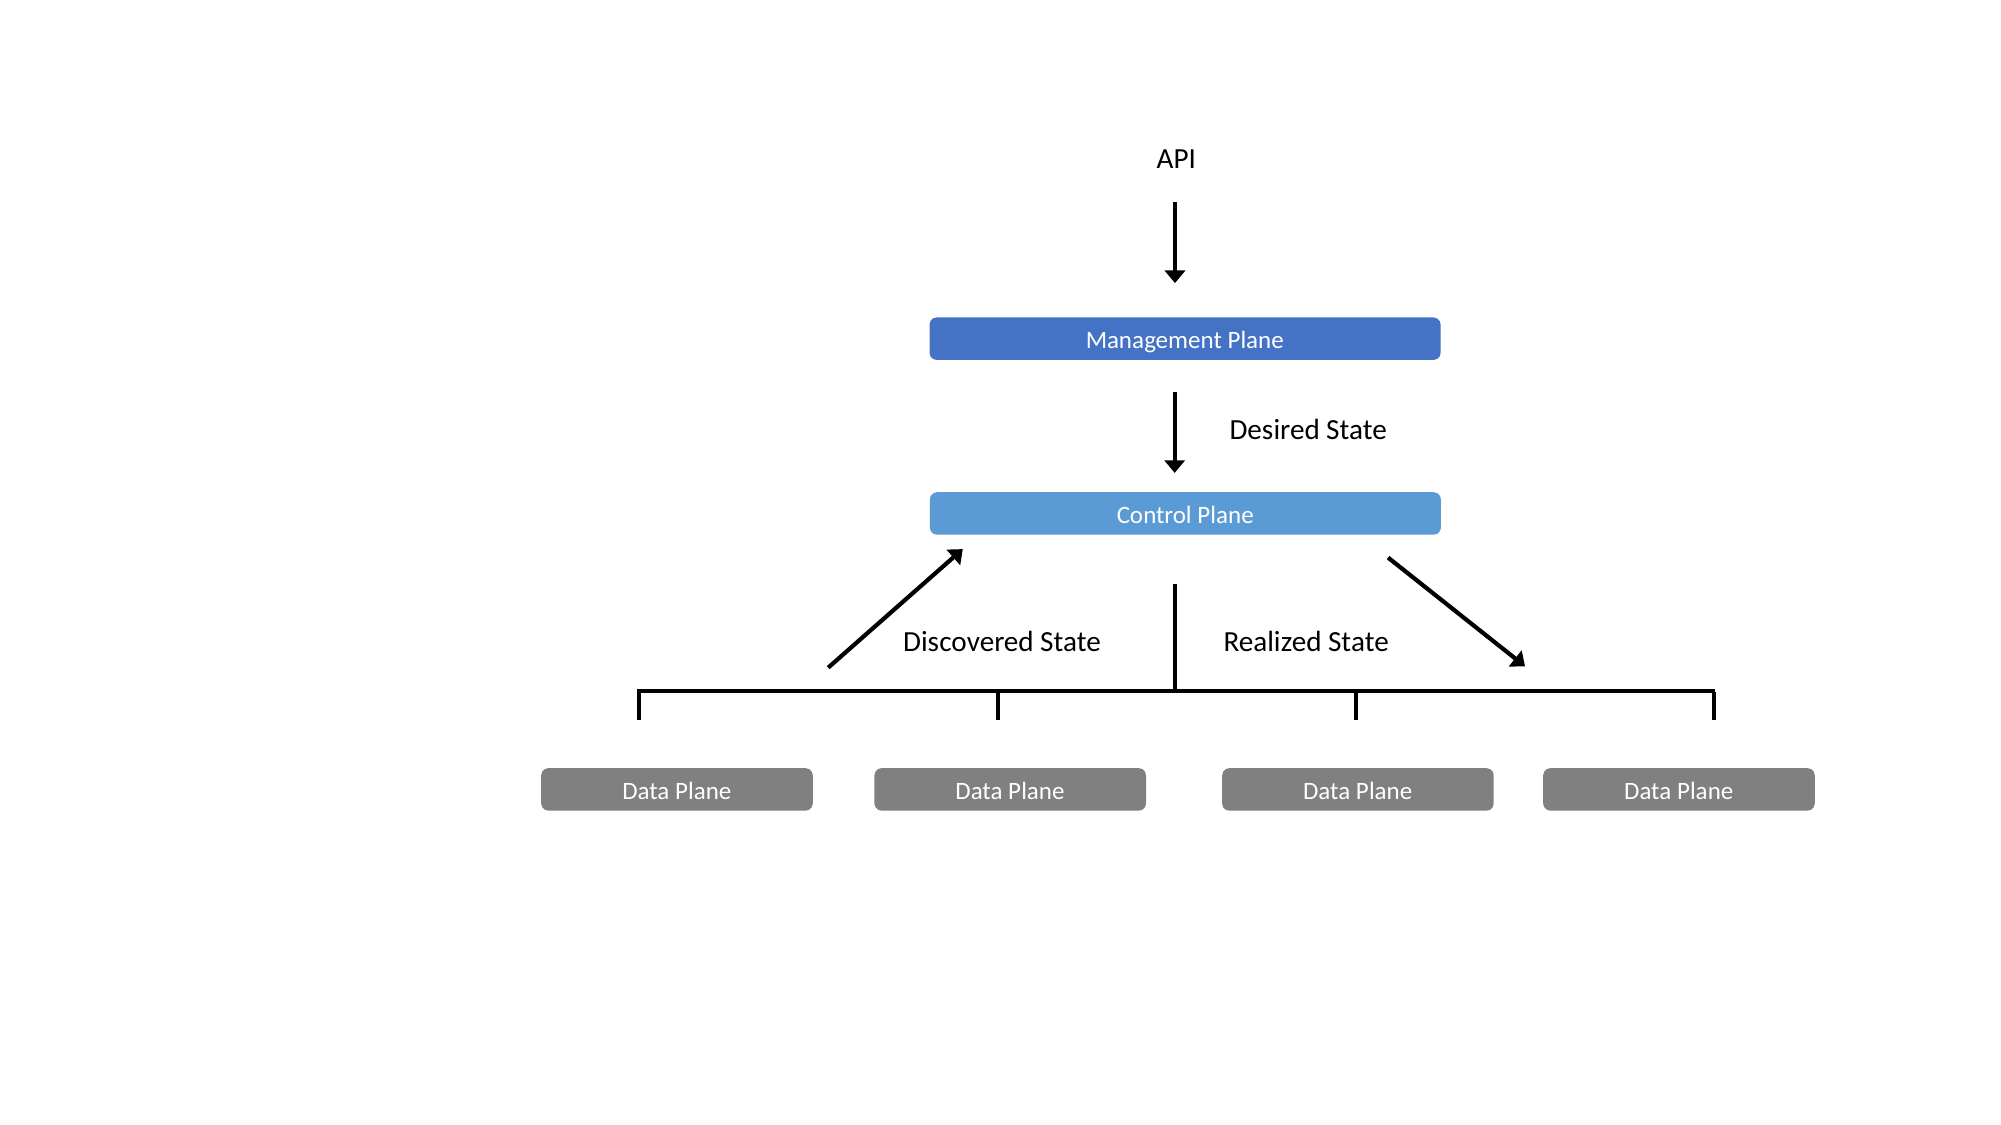

API
Management Plane
Desired State
Control Plane
Realized State
Discovered State
Data Plane
Data Plane
Data Plane
Data Plane